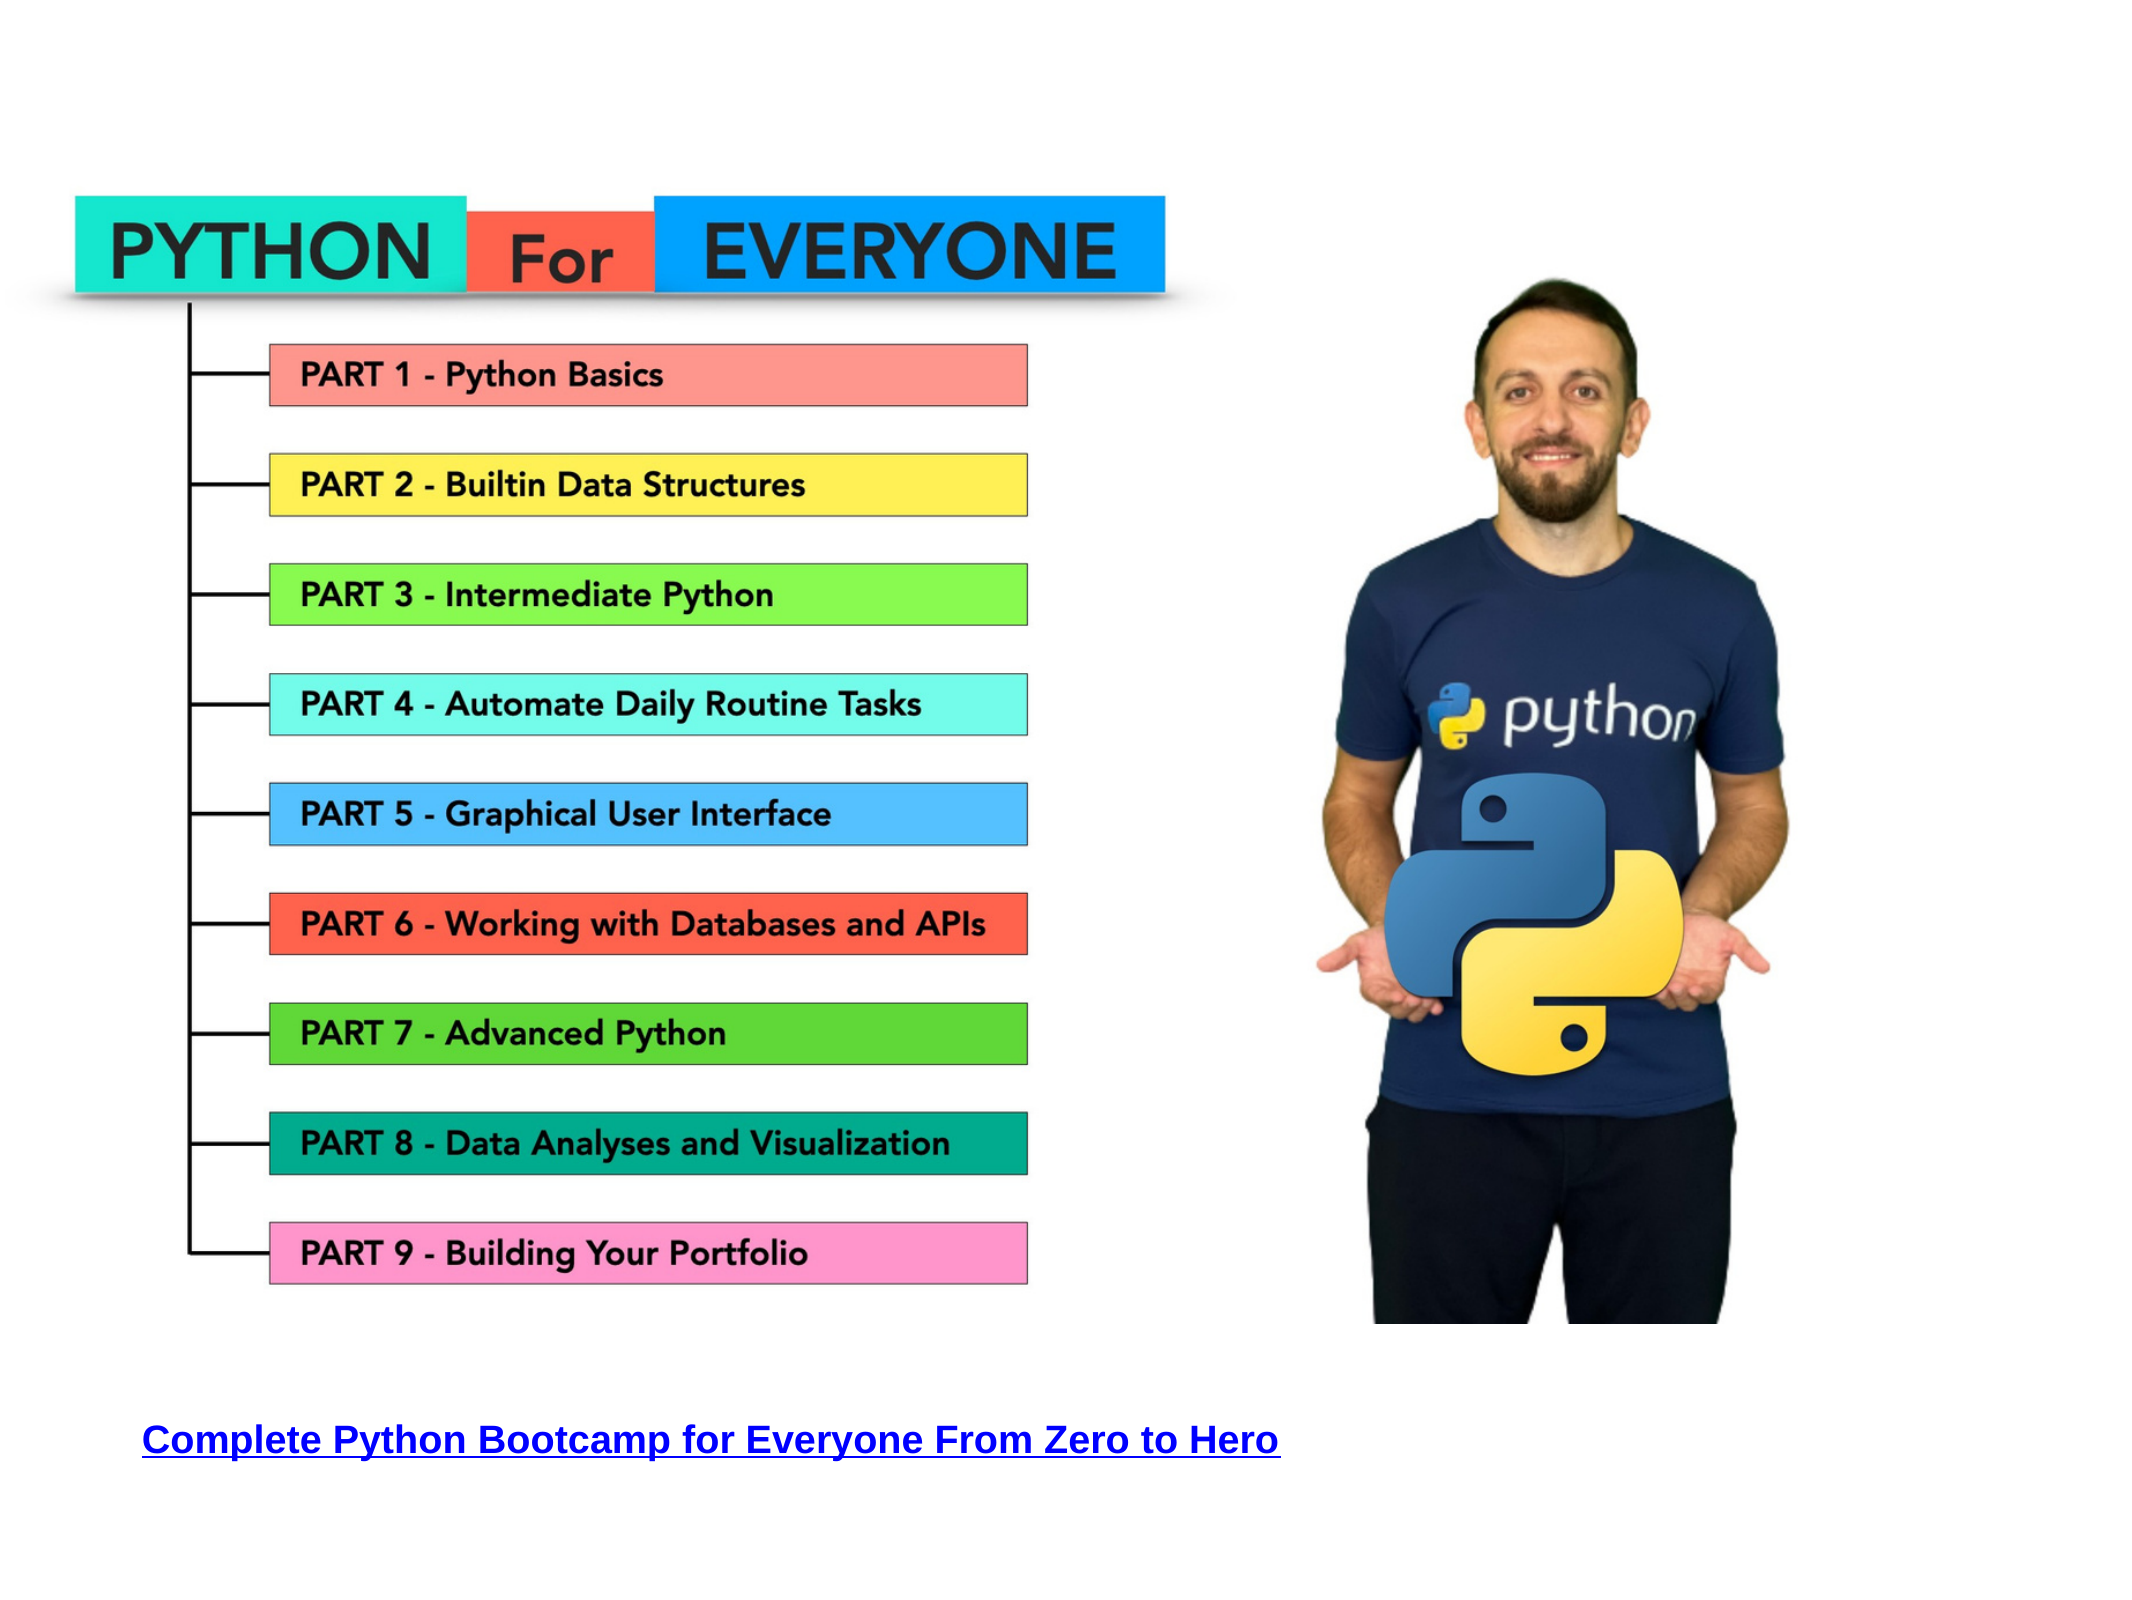

Complete Python Bootcamp for Everyone From Zero to Hero